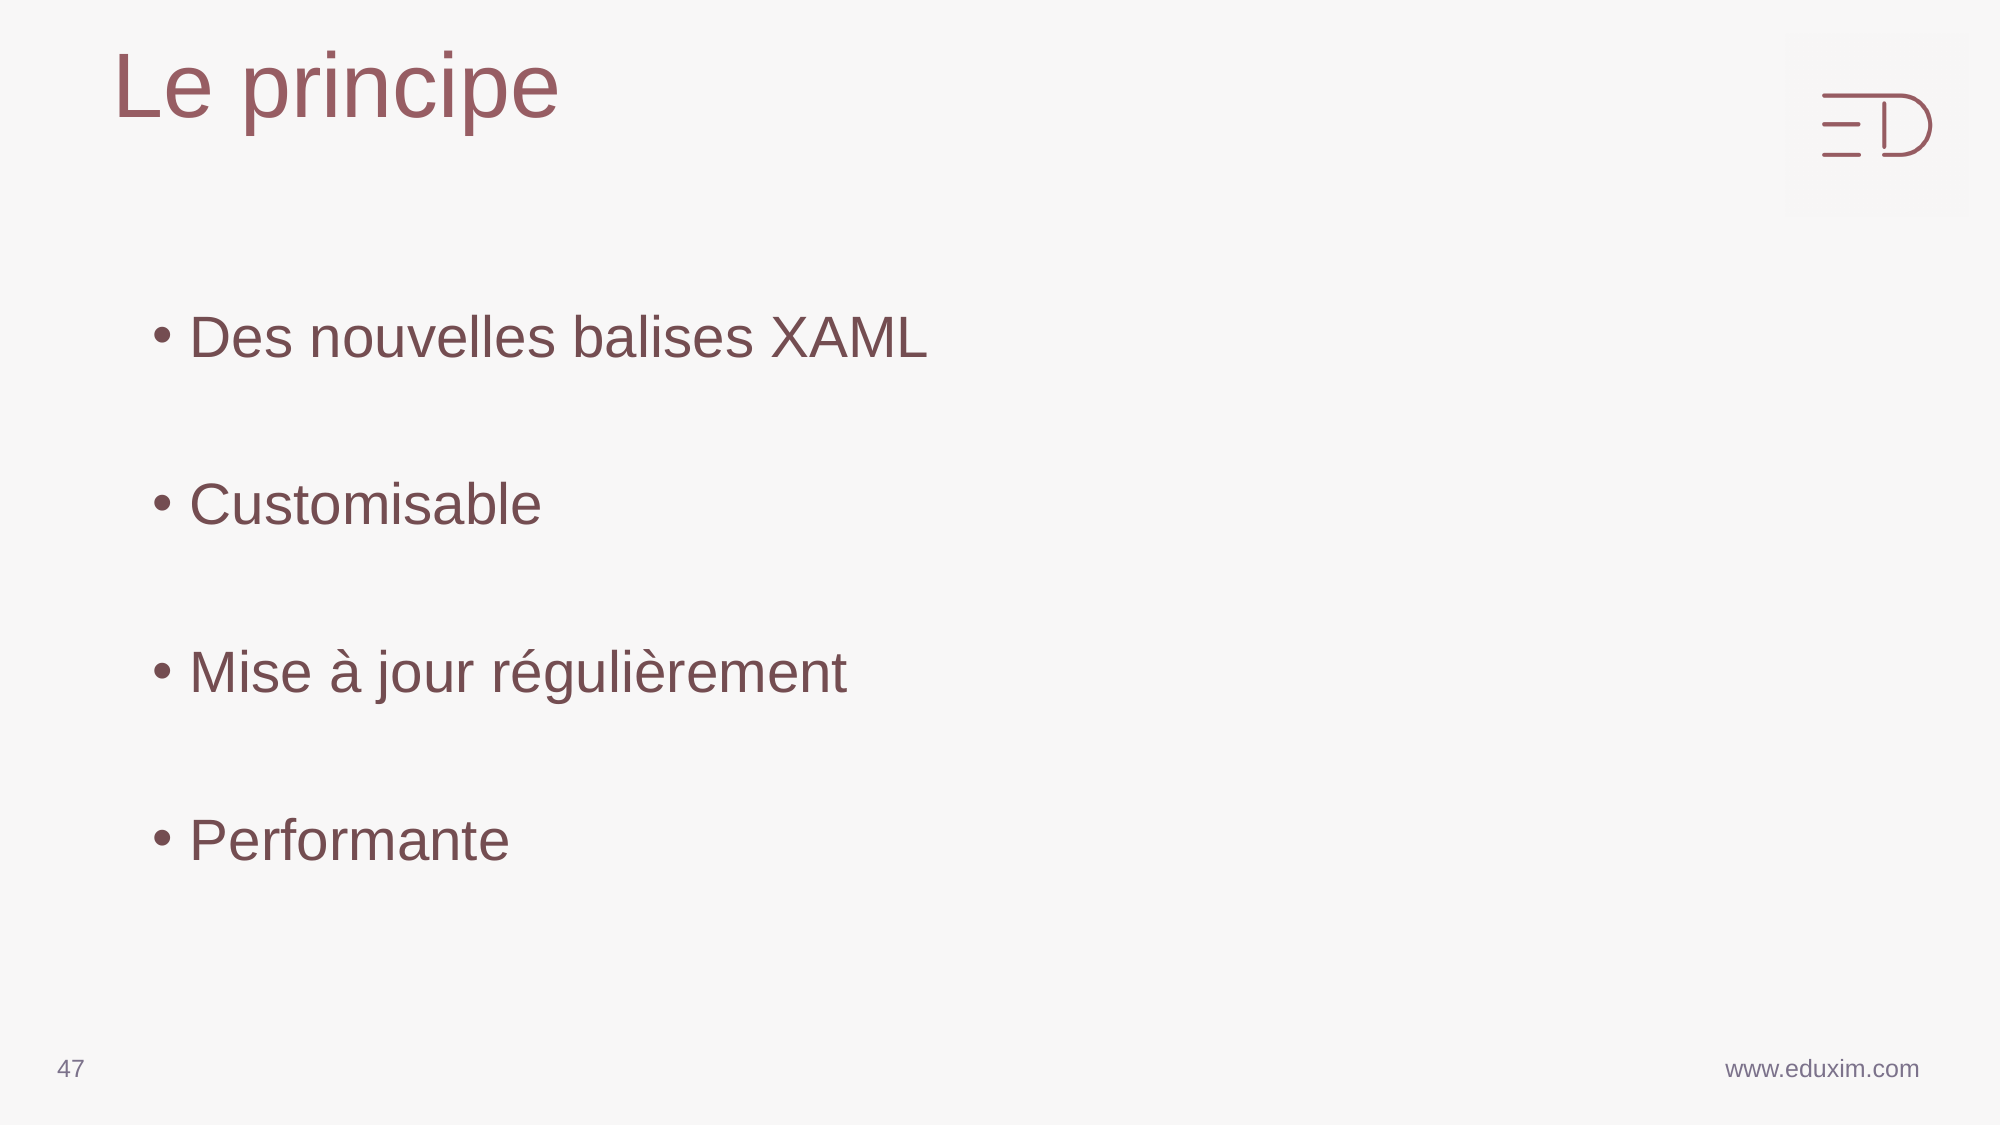

# Le principe
Des nouvelles balises XAML

Customisable

Mise à jour régulièrement

Performante